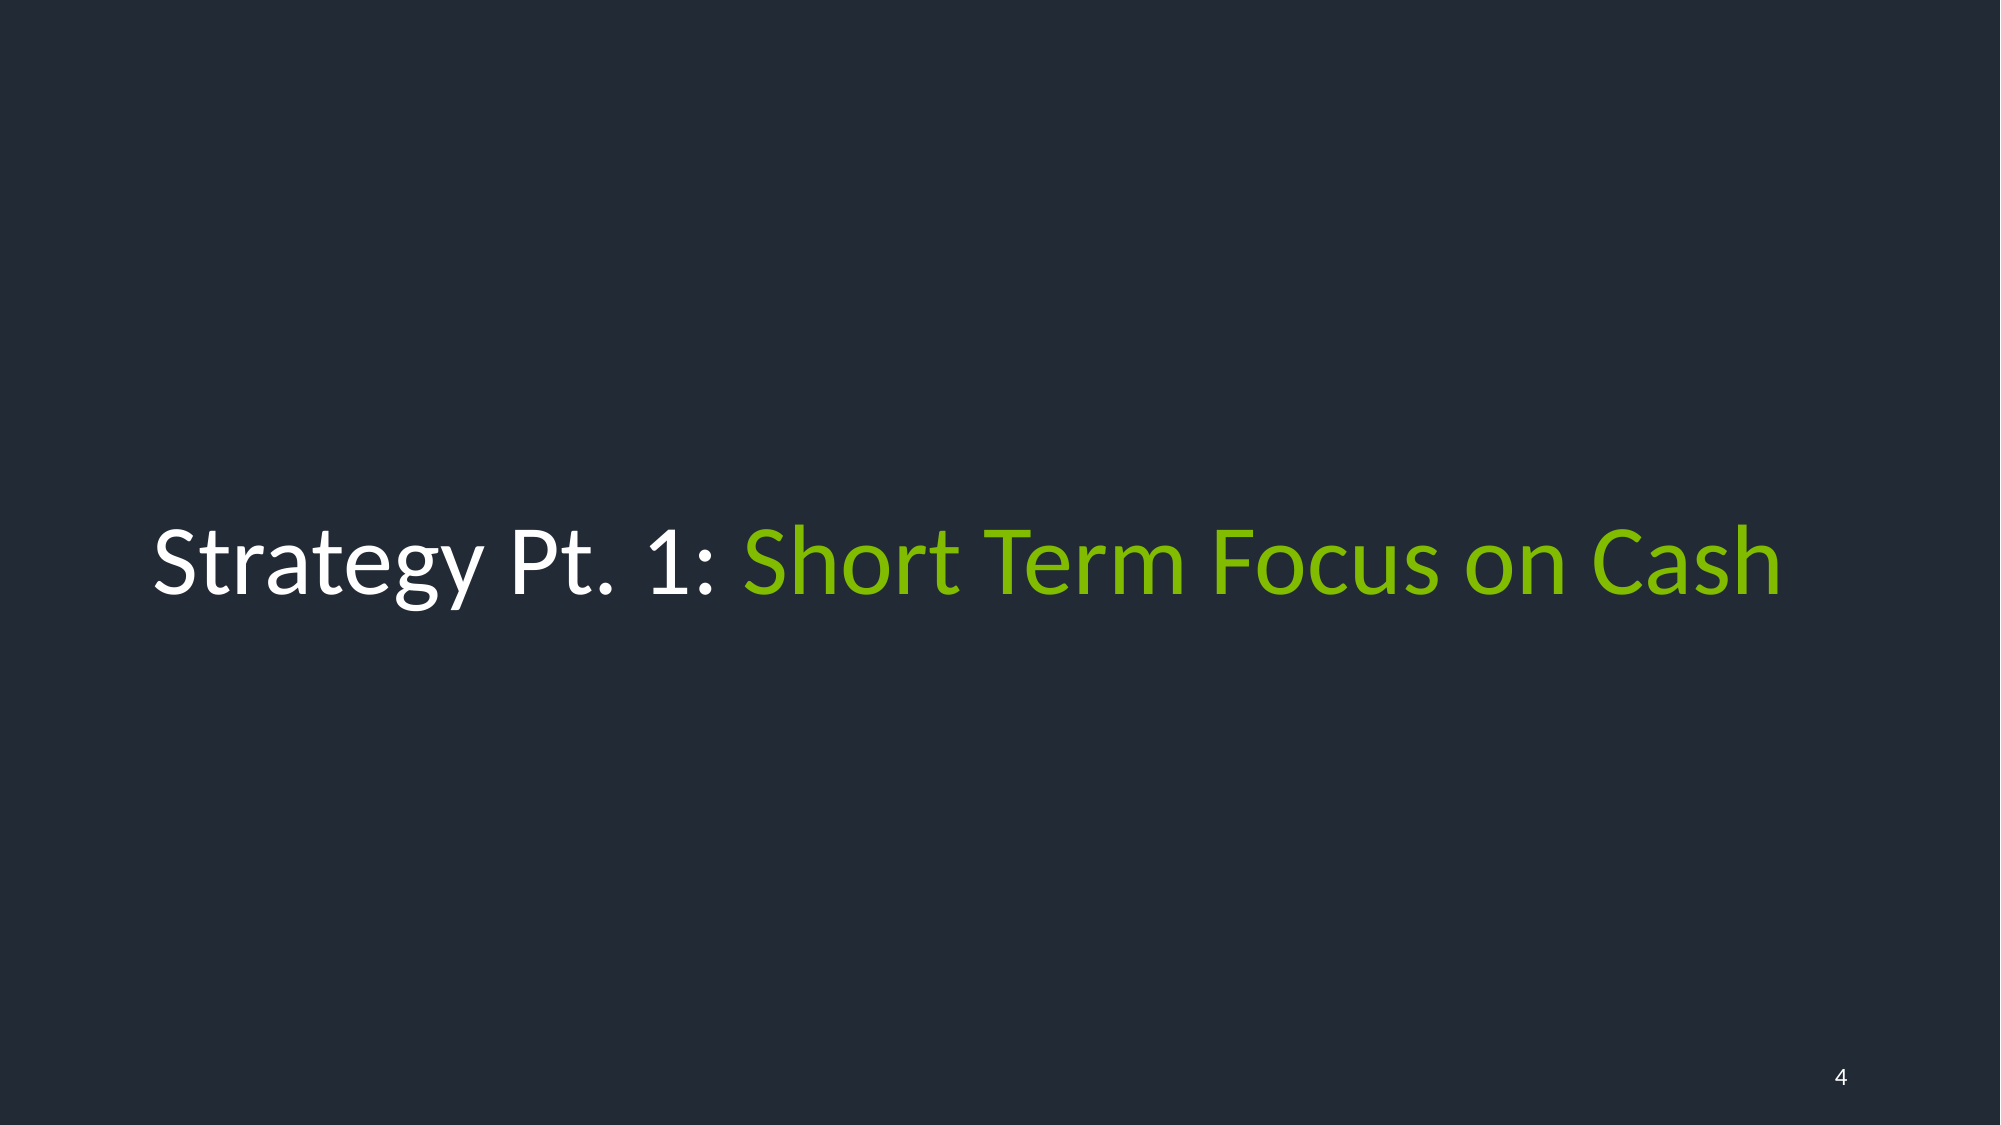

# Strategy Pt. 1: Short Term Focus on Cash
4